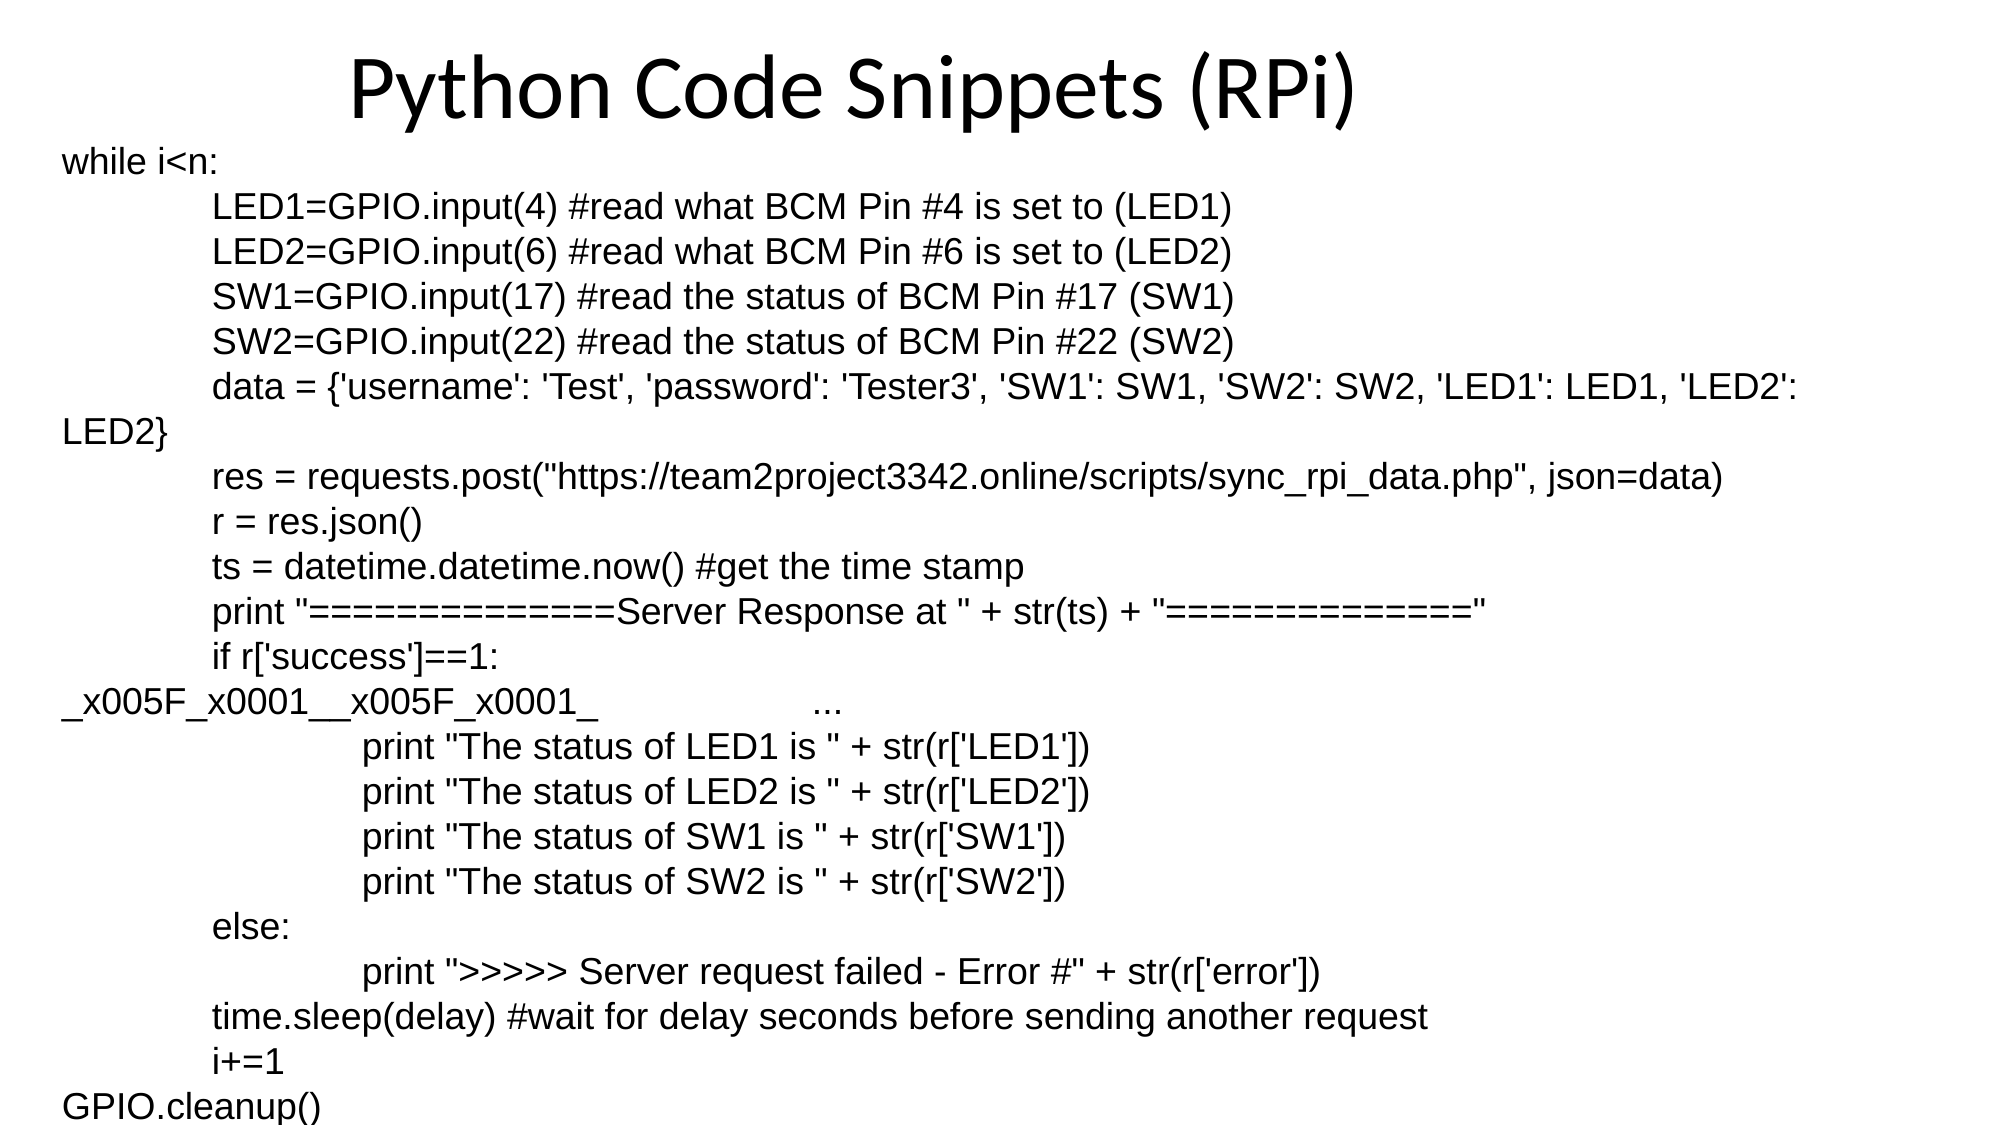

Python Code Snippets (RPi)

while i<n:
	LED1=GPIO.input(4) #read what BCM Pin #4 is set to (LED1)
	LED2=GPIO.input(6) #read what BCM Pin #6 is set to (LED2)
	SW1=GPIO.input(17) #read the status of BCM Pin #17 (SW1)
	SW2=GPIO.input(22) #read the status of BCM Pin #22 (SW2)
	data = {'username': 'Test', 'password': 'Tester3', 'SW1': SW1, 'SW2': SW2, 'LED1': LED1, 'LED2': LED2}
	res = requests.post("https://team2project3342.online/scripts/sync_rpi_data.php", json=data)
	r = res.json()
	ts = datetime.datetime.now() #get the time stamp
	print "==============Server Response at " + str(ts) + "=============="
	if r['success']==1:
_x005F_x0001__x005F_x0001_		...
		print "The status of LED1 is " + str(r['LED1'])
		print "The status of LED2 is " + str(r['LED2'])
		print "The status of SW1 is " + str(r['SW1'])
		print "The status of SW2 is " + str(r['SW2'])
	else:
		print ">>>>> Server request failed - Error #" + str(r['error'])
	time.sleep(delay) #wait for delay seconds before sending another request
	i+=1
GPIO.cleanup()